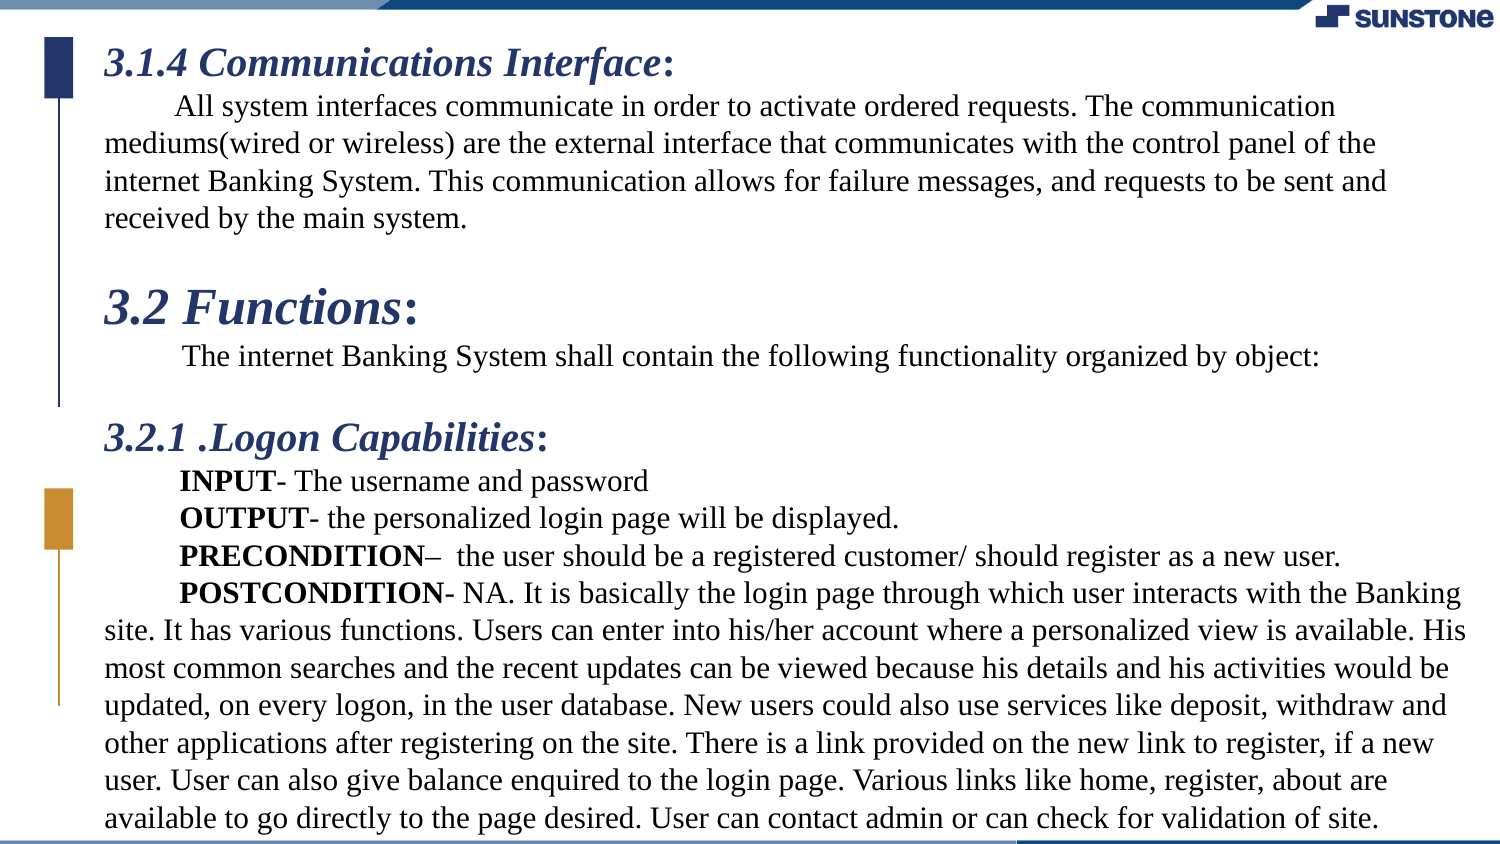

3.1.4 Communications Interface:
         All system interfaces communicate in order to activate ordered requests. The communication mediums(wired or wireless) are the external interface that communicates with the control panel of the internet Banking System. This communication allows for failure messages, and requests to be sent and received by the main system.

3.2 Functions:
          The internet Banking System shall contain the following functionality organized by object:

3.2.1 .Logon Capabilities:
INPUT- The username and password
OUTPUT- the personalized login page will be displayed.
PRECONDITION–  the user should be a registered customer/ should register as a new user.
POSTCONDITION- NA. It is basically the login page through which user interacts with the Banking site. It has various functions. Users can enter into his/her account where a personalized view is available. His most common searches and the recent updates can be viewed because his details and his activities would be updated, on every logon, in the user database. New users could also use services like deposit, withdraw and other applications after registering on the site. There is a link provided on the new link to register, if a new user. User can also give balance enquired to the login page. Various links like home, register, about are available to go directly to the page desired. User can contact admin or can check for validation of site.